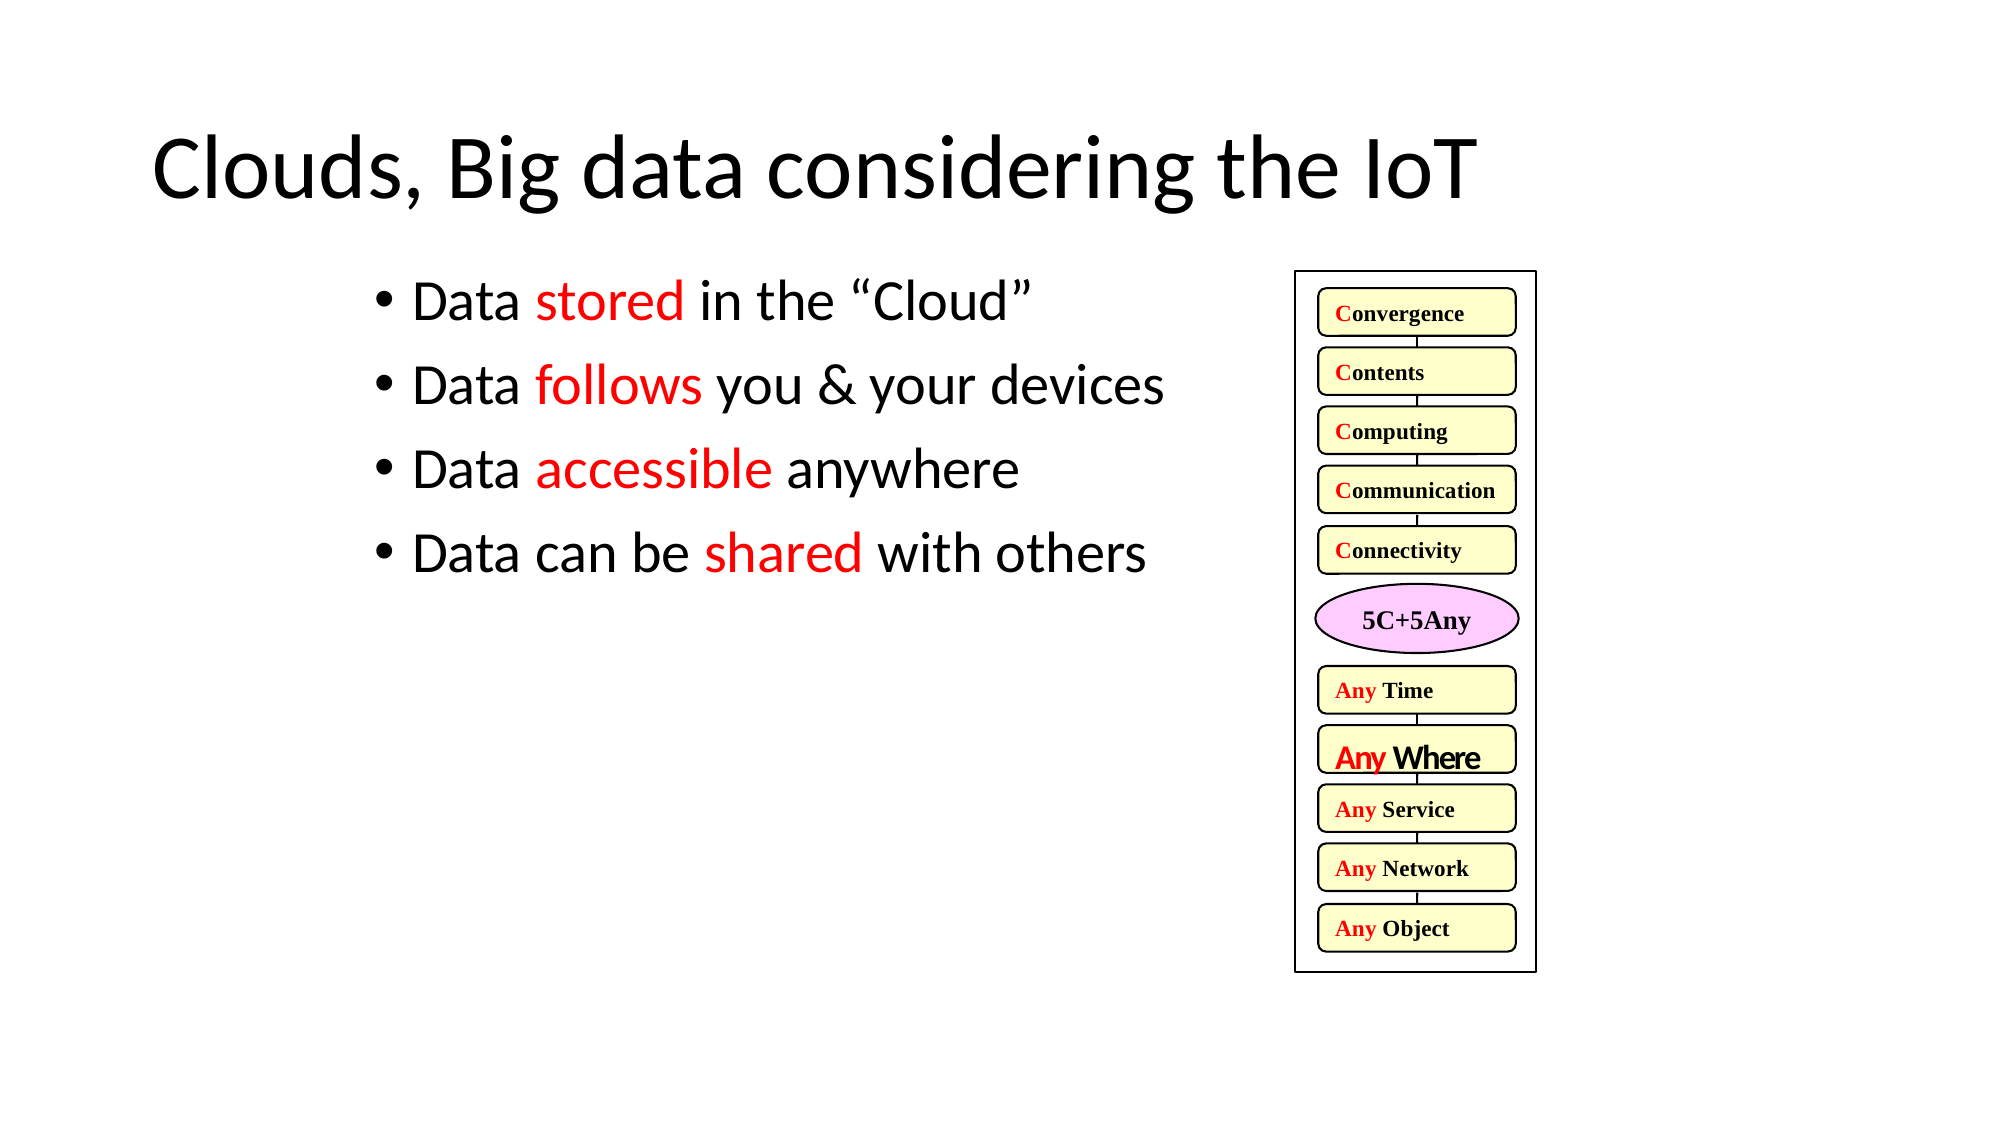

# Clouds, Big data considering the IoT
Data stored in the “Cloud”
Data follows you & your devices
Data accessible anywhere
Data can be shared with others

Convergence
Contents

Computing

Communication

Connectivity

5C+5Any
Any Time
Any Where
Any Service
Any Network

Any Object